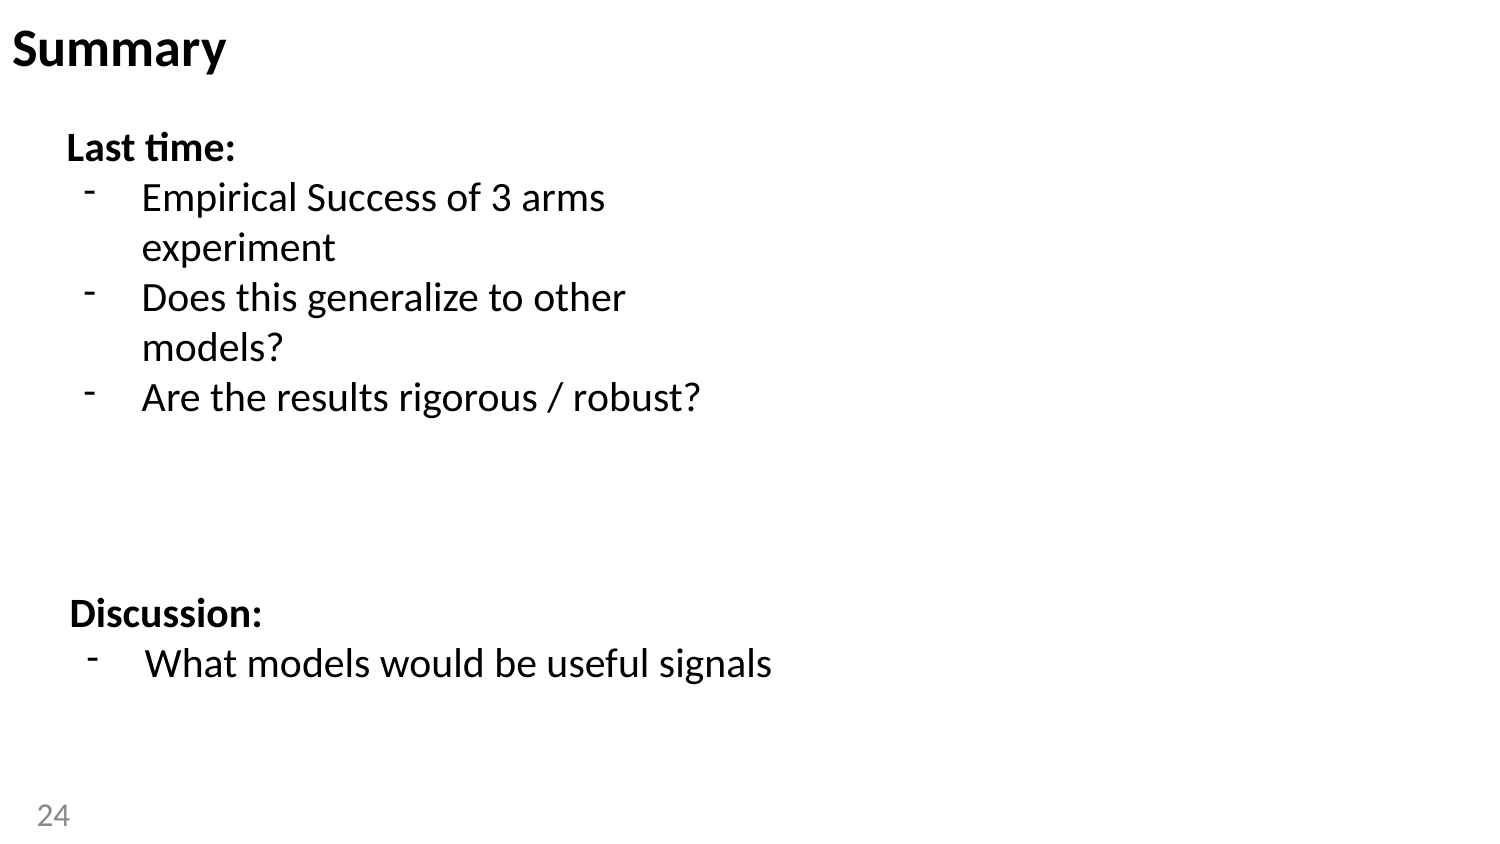

# Summary
Last time:
Empirical Success of 3 arms experiment
Does this generalize to other models?
Are the results rigorous / robust?
Discussion:
What models would be useful signals
24